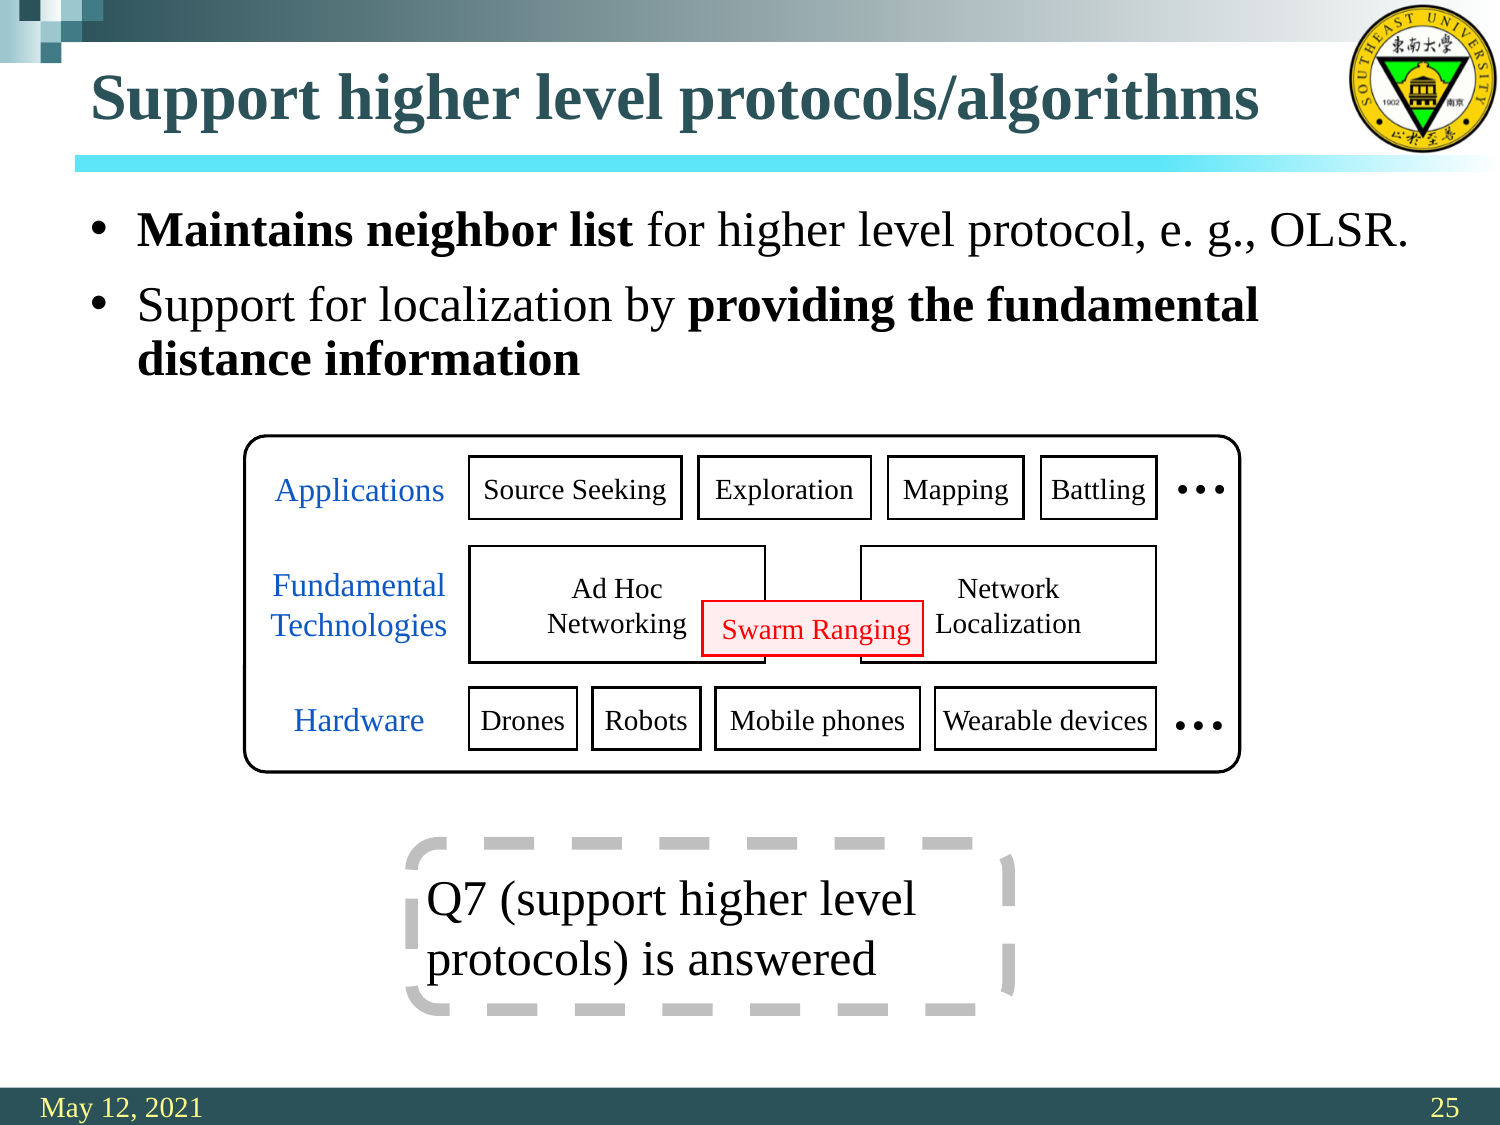

# Support higher level protocols/algorithms
Maintains neighbor list for higher level protocol, e. g., OLSR.
Support for localization by providing the fundamental distance information

Source Seeking
Exploration
Mapping
Battling
Applications
...
Ad Hoc
Networking
Network
Localization
Fundamental
Technologies
 Swarm Ranging
...
Drones
Robots
Mobile phones
Wearable devices
Hardware

Q7 (support higher level protocols) is answered
May 12, 2021
25